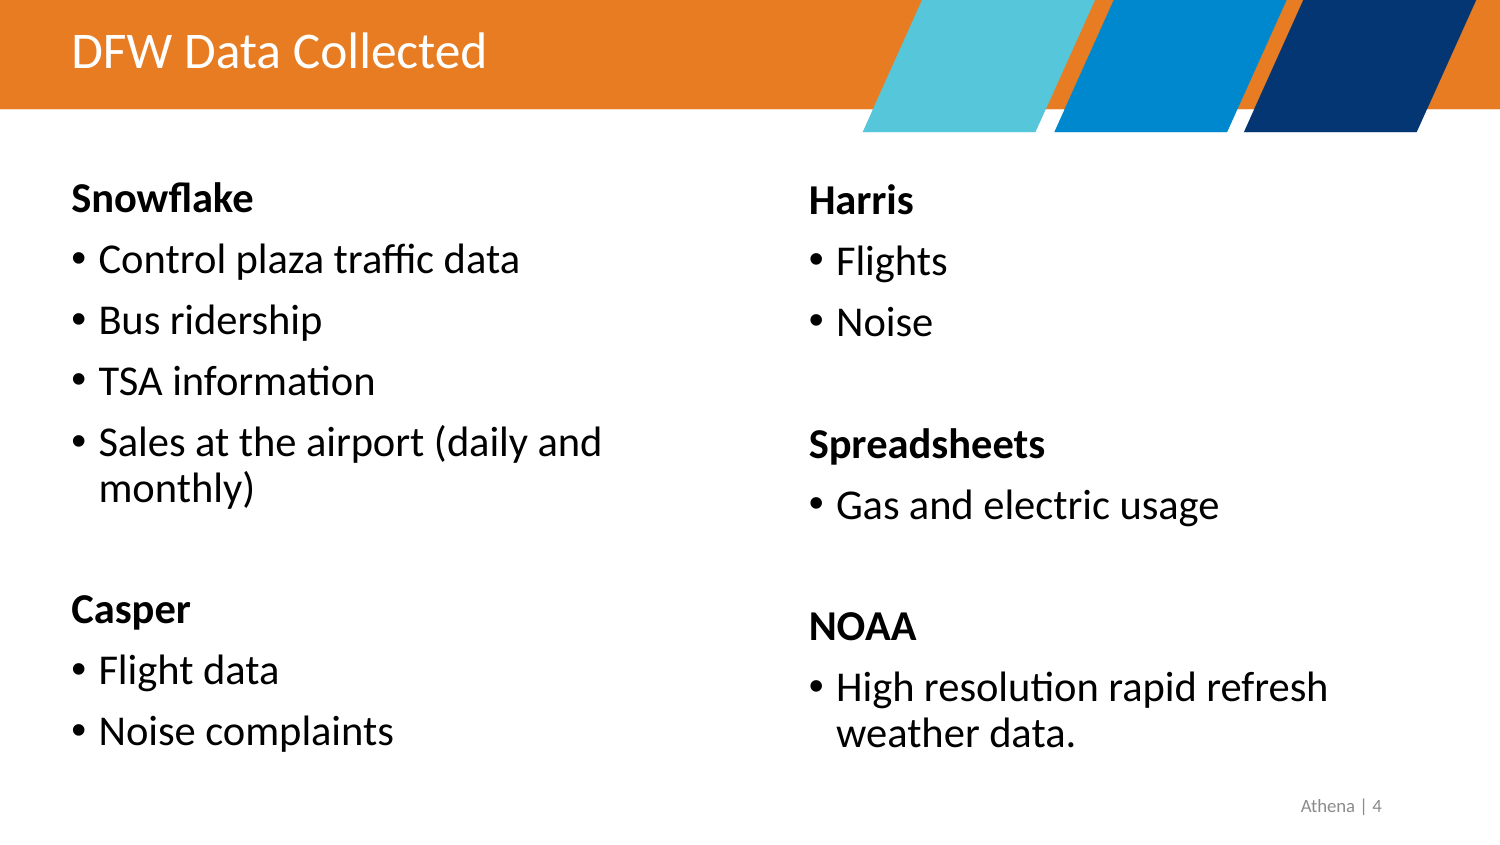

# DFW Data Collected
Snowflake
Control plaza traffic data
Bus ridership
TSA information
Sales at the airport (daily and monthly)

Casper
Flight data
Noise complaints
Harris
Flights
Noise

Spreadsheets
Gas and electric usage

NOAA
High resolution rapid refresh weather data.
Athena | 4